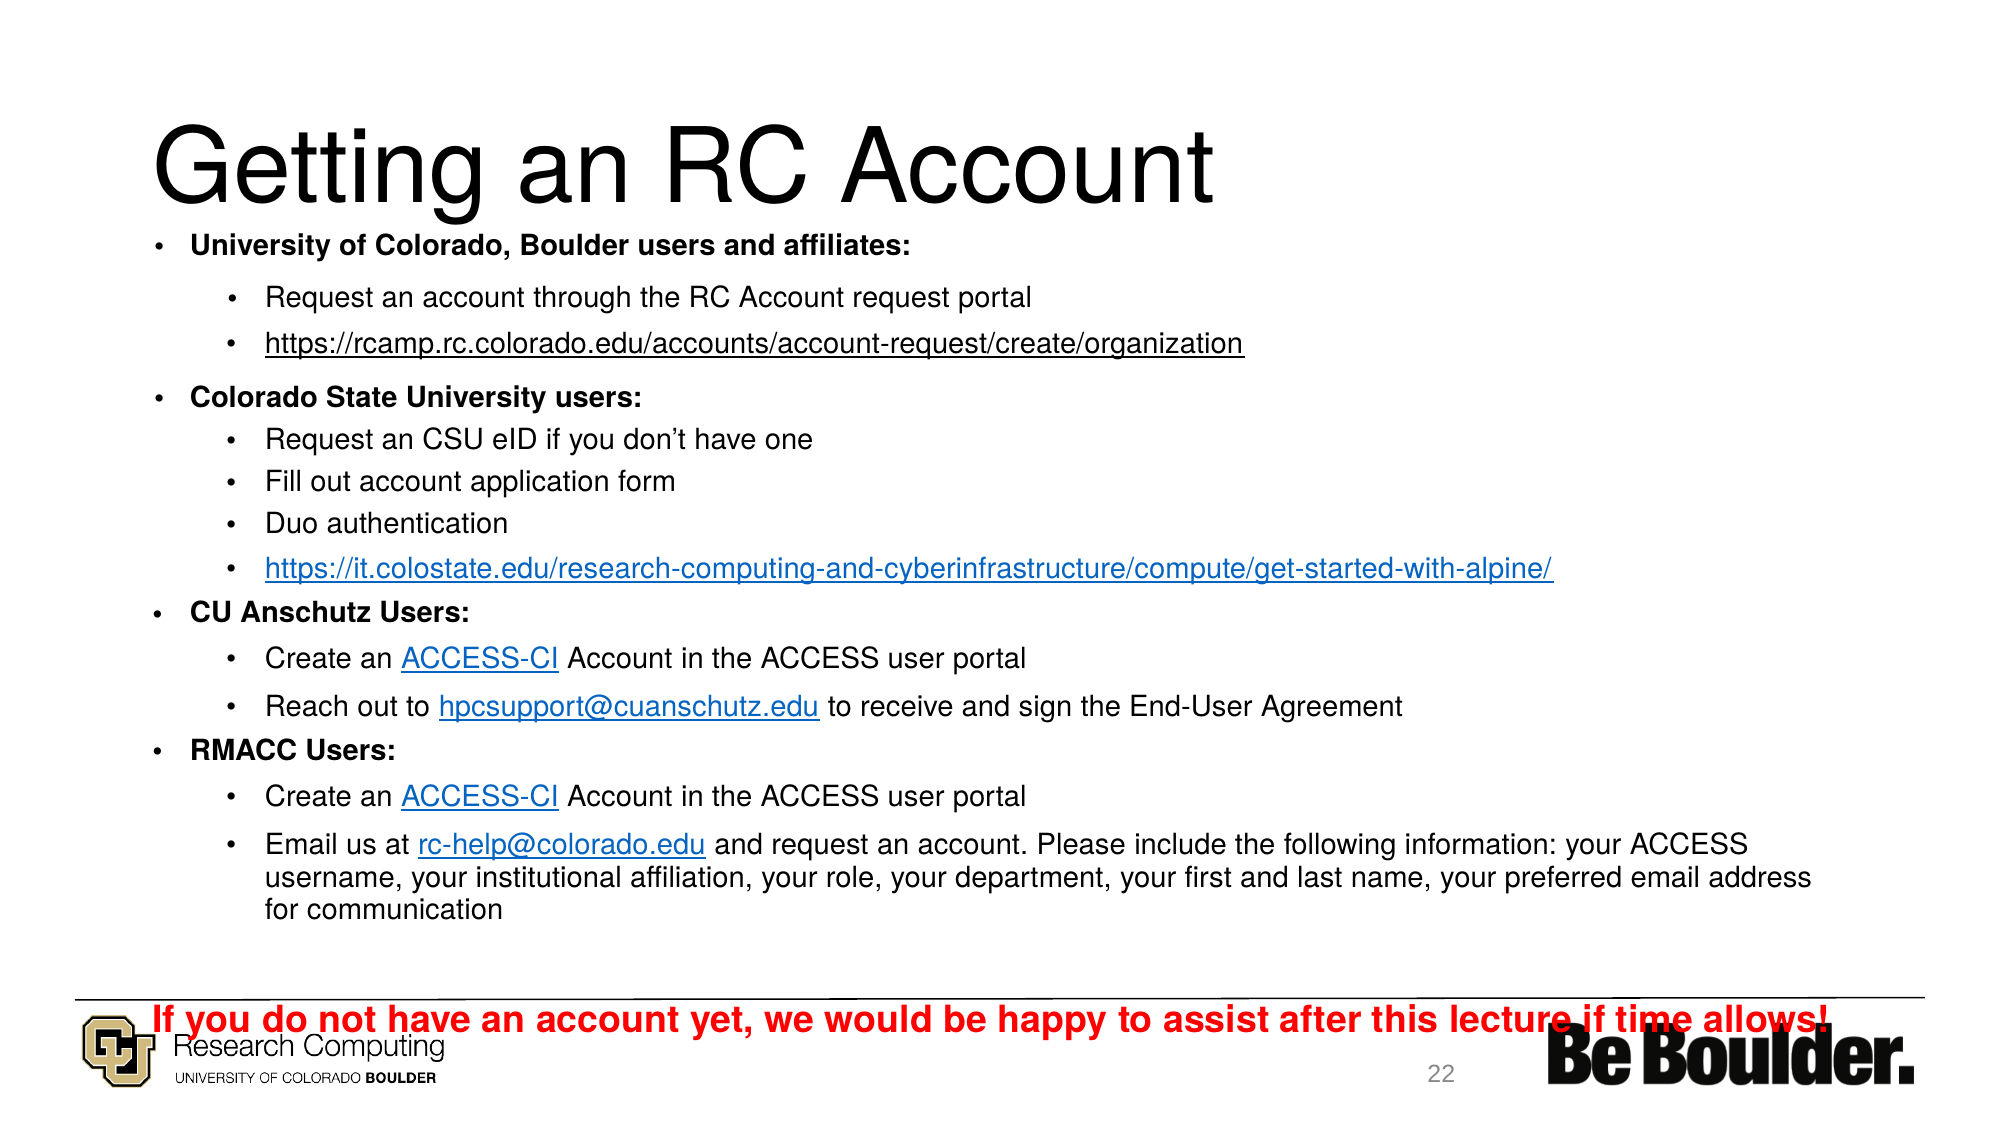

# Getting an RC Account
University of Colorado, Boulder users and affiliates:
Request an account through the RC Account request portal
https://rcamp.rc.colorado.edu/accounts/account-request/create/organization
Colorado State University users:
Request an CSU eID if you don’t have one
Fill out account application form
Duo authentication
https://it.colostate.edu/research-computing-and-cyberinfrastructure/compute/get-started-with-alpine/
CU Anschutz Users:
Create an ACCESS-CI Account in the ACCESS user portal
Reach out to hpcsupport@cuanschutz.edu to receive and sign the End-User Agreement
RMACC Users:
Create an ACCESS-CI Account in the ACCESS user portal
Email us at rc-help@colorado.edu and request an account. Please include the following information: your ACCESS username, your institutional affiliation, your role, your department, your first and last name, your preferred email address for communication

If you do not have an account yet, we would be happy to assist after this lecture if time allows!
22